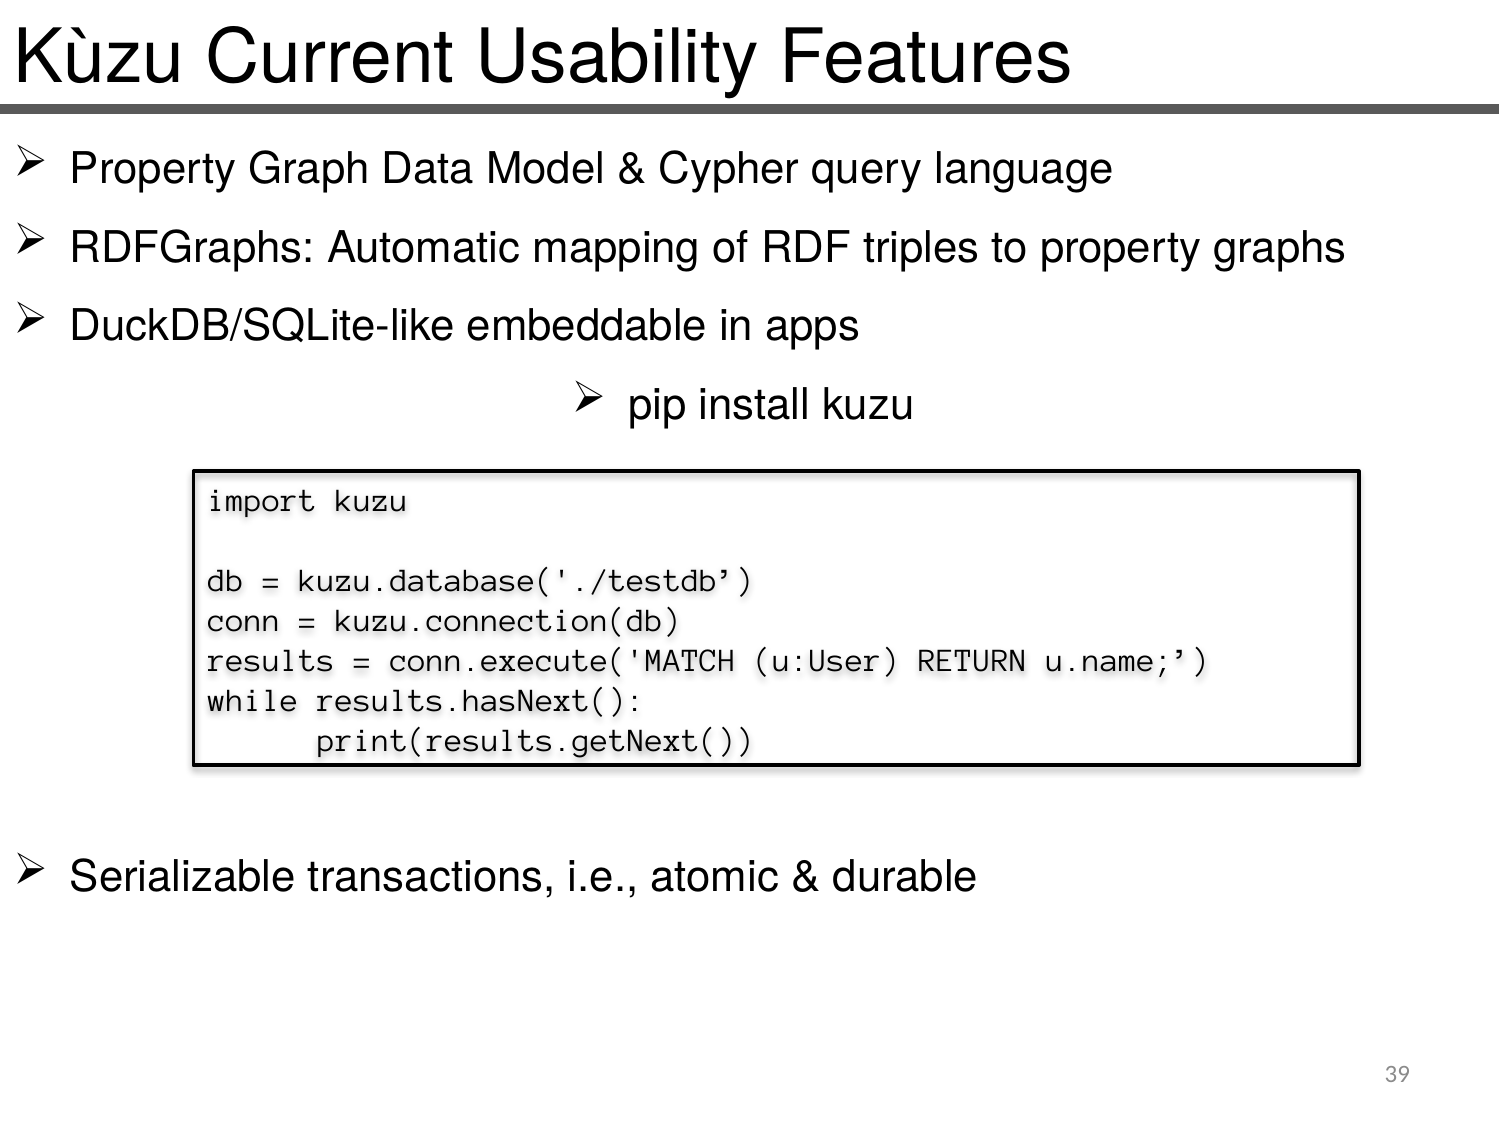

Kùzu Current Usability Features
Property Graph Data Model & Cypher query language
RDFGraphs: Automatic mapping of RDF triples to property graphs
DuckDB/SQLite-like embeddable in apps
pip install kuzu

Serializable transactions, i.e., atomic & durable
import kuzu

db = kuzu.database('./testdb’)
conn = kuzu.connection(db)
results = conn.execute('MATCH (u:User) RETURN u.name;’)
while results.hasNext():
      print(results.getNext())
39